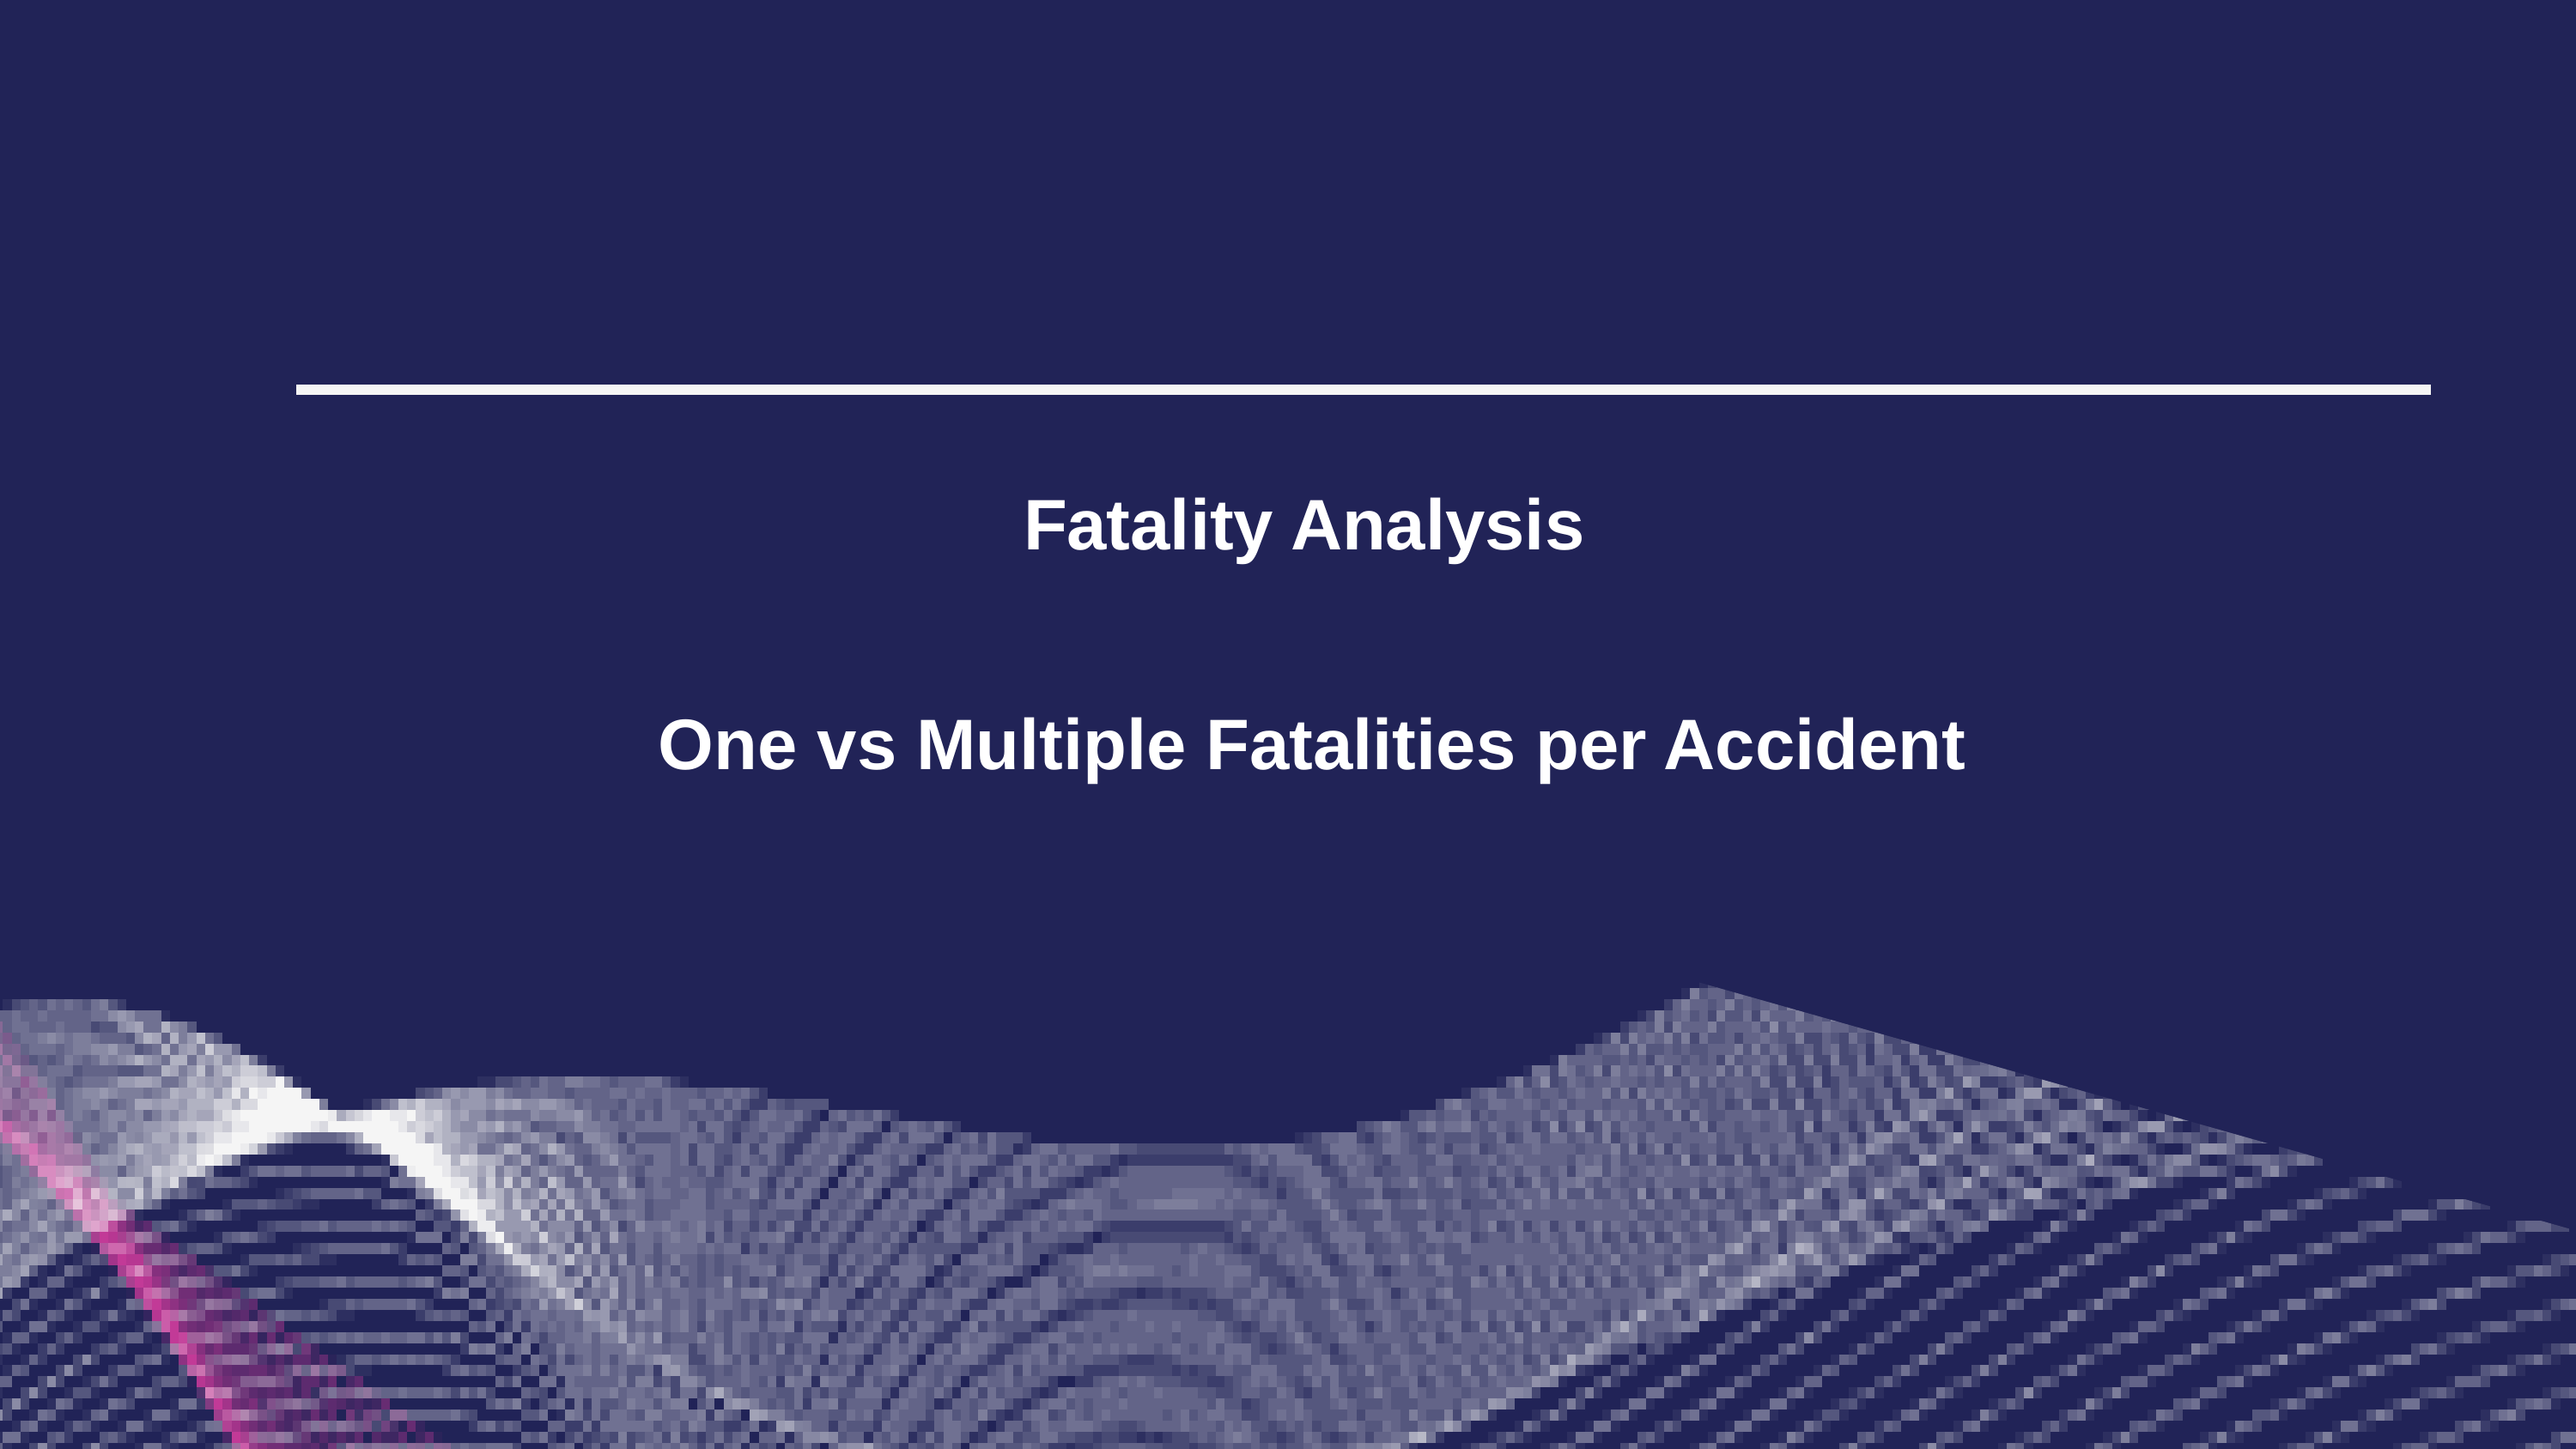

Fatality Analysis
One vs Multiple Fatalities per Accident